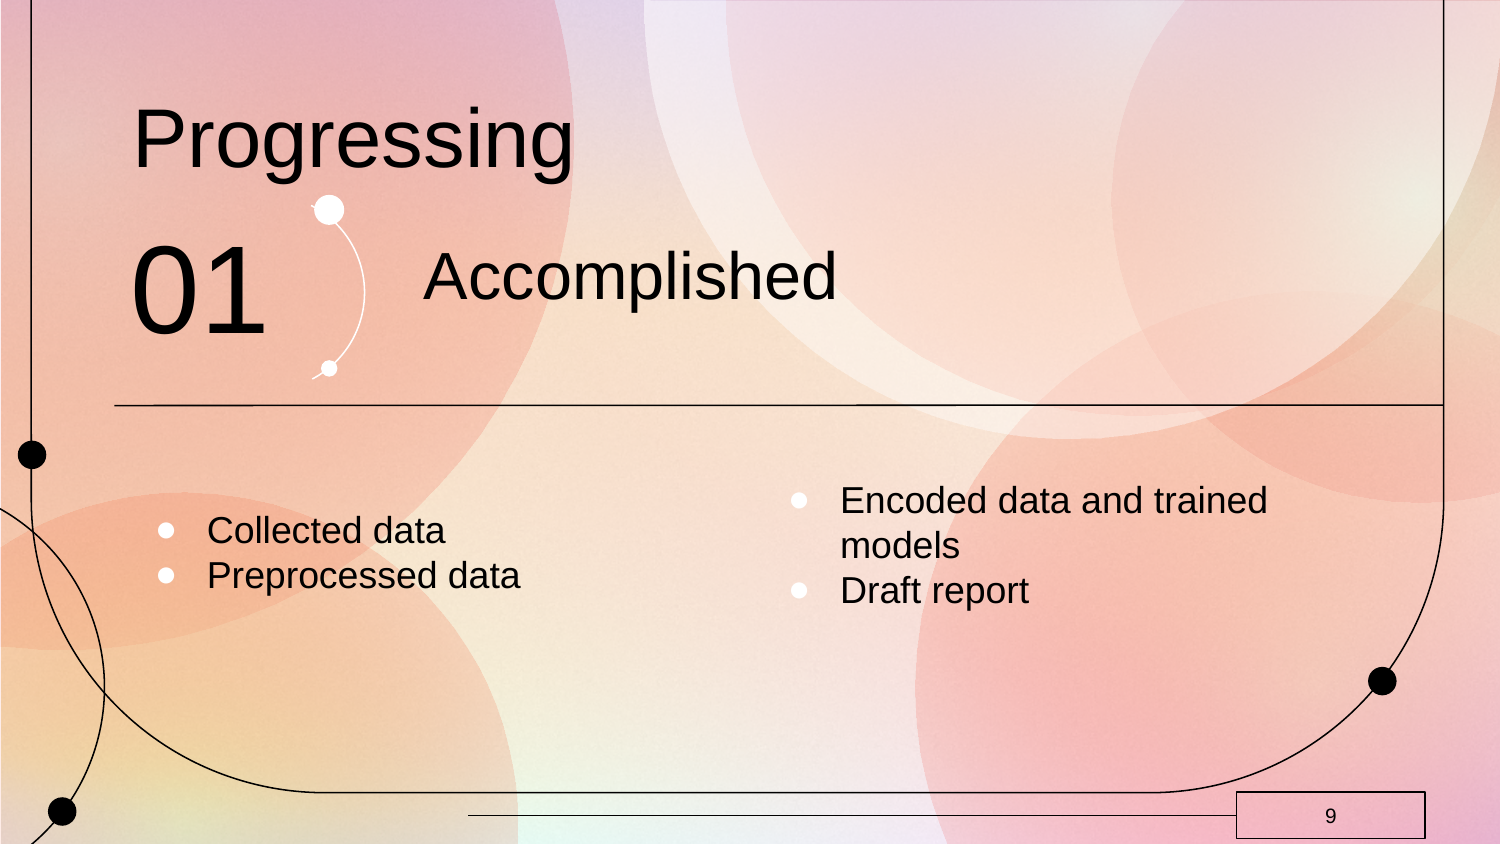

# Progressing

01
Accomplished
Encoded data and trained models
Draft report
Collected data
Preprocessed data
9